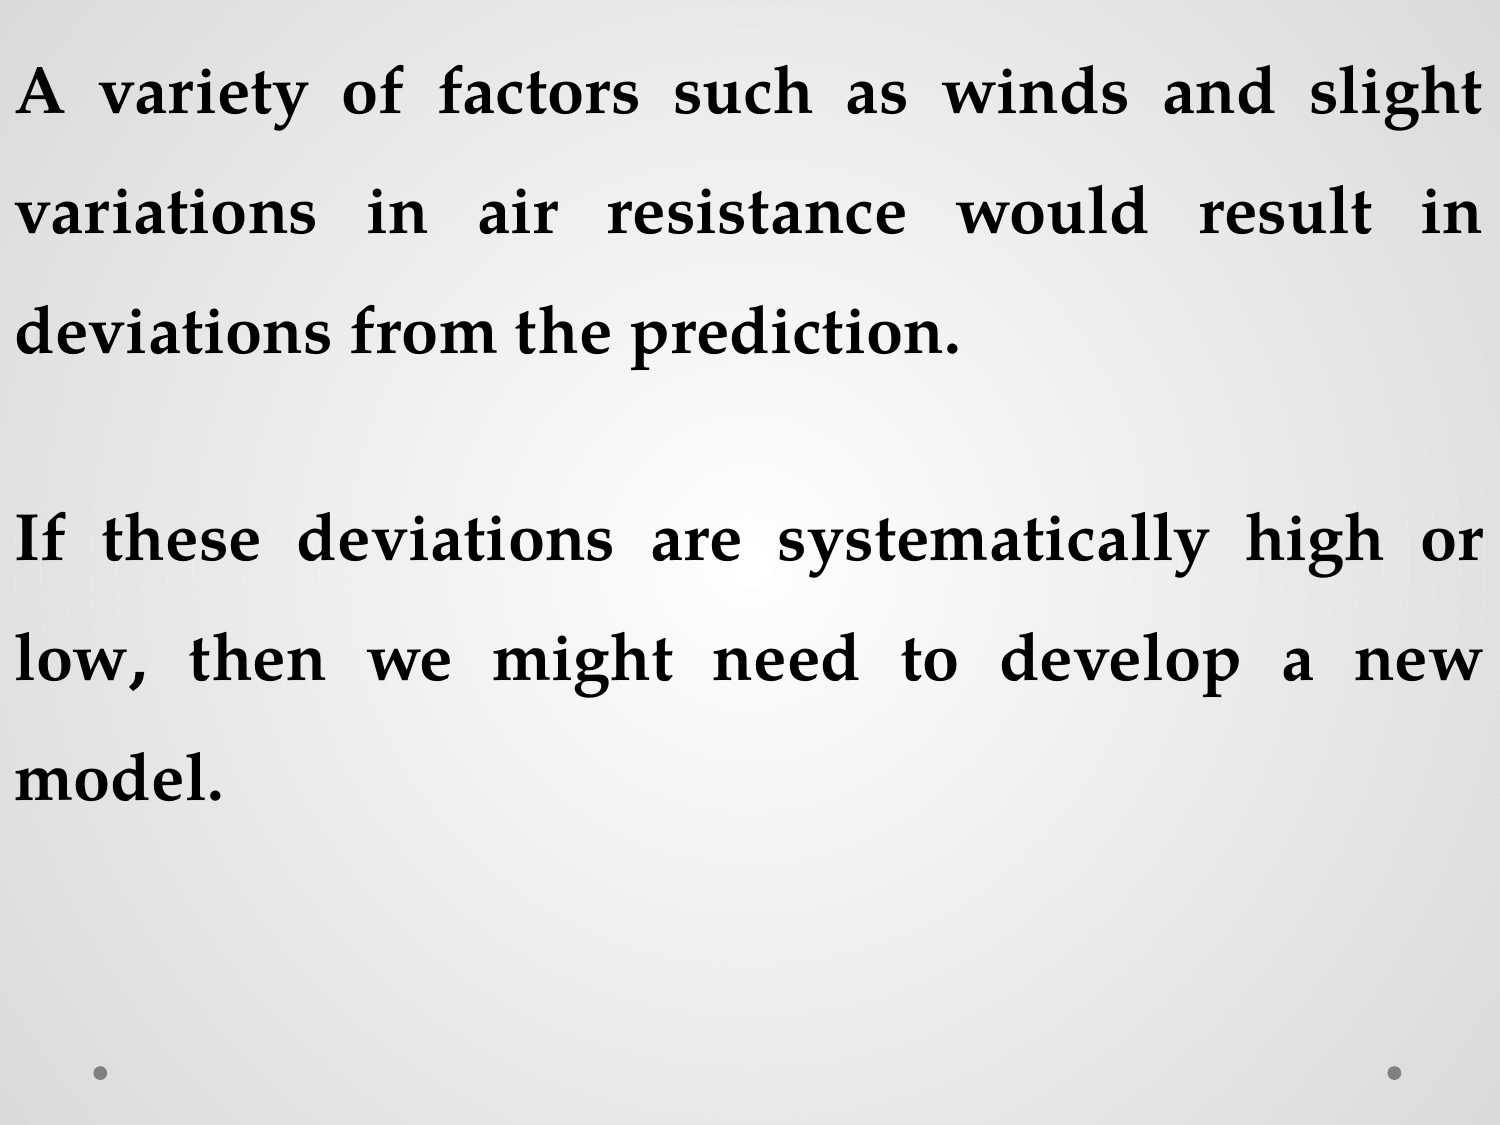

A variety of factors such as winds and slight variations in air resistance would result in deviations from the prediction.
If these deviations are systematically high or low, then we might need to develop a new model.